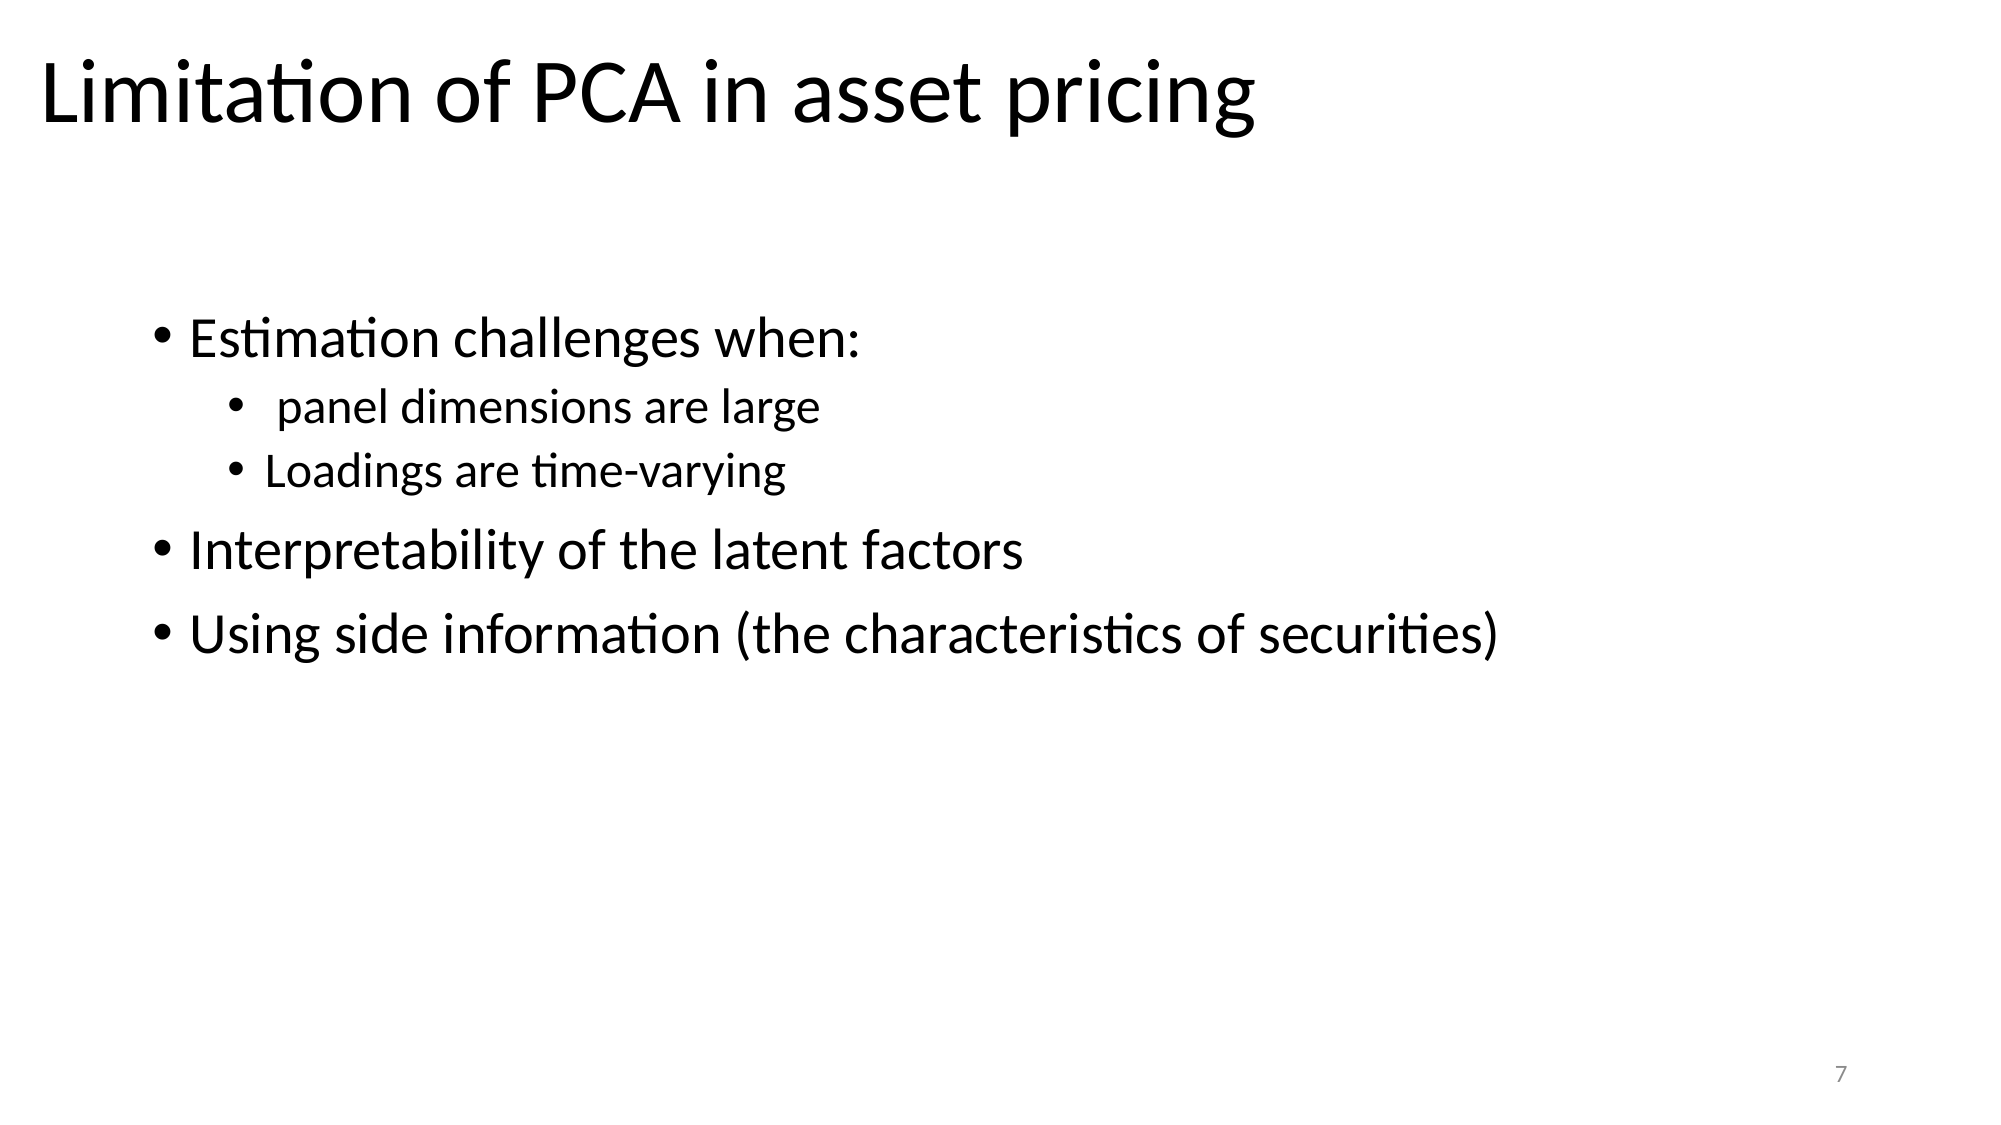

# Limitation of PCA in asset pricing
Estimation challenges when:
 panel dimensions are large
Loadings are time-varying
Interpretability of the latent factors
Using side information (the characteristics of securities)
7